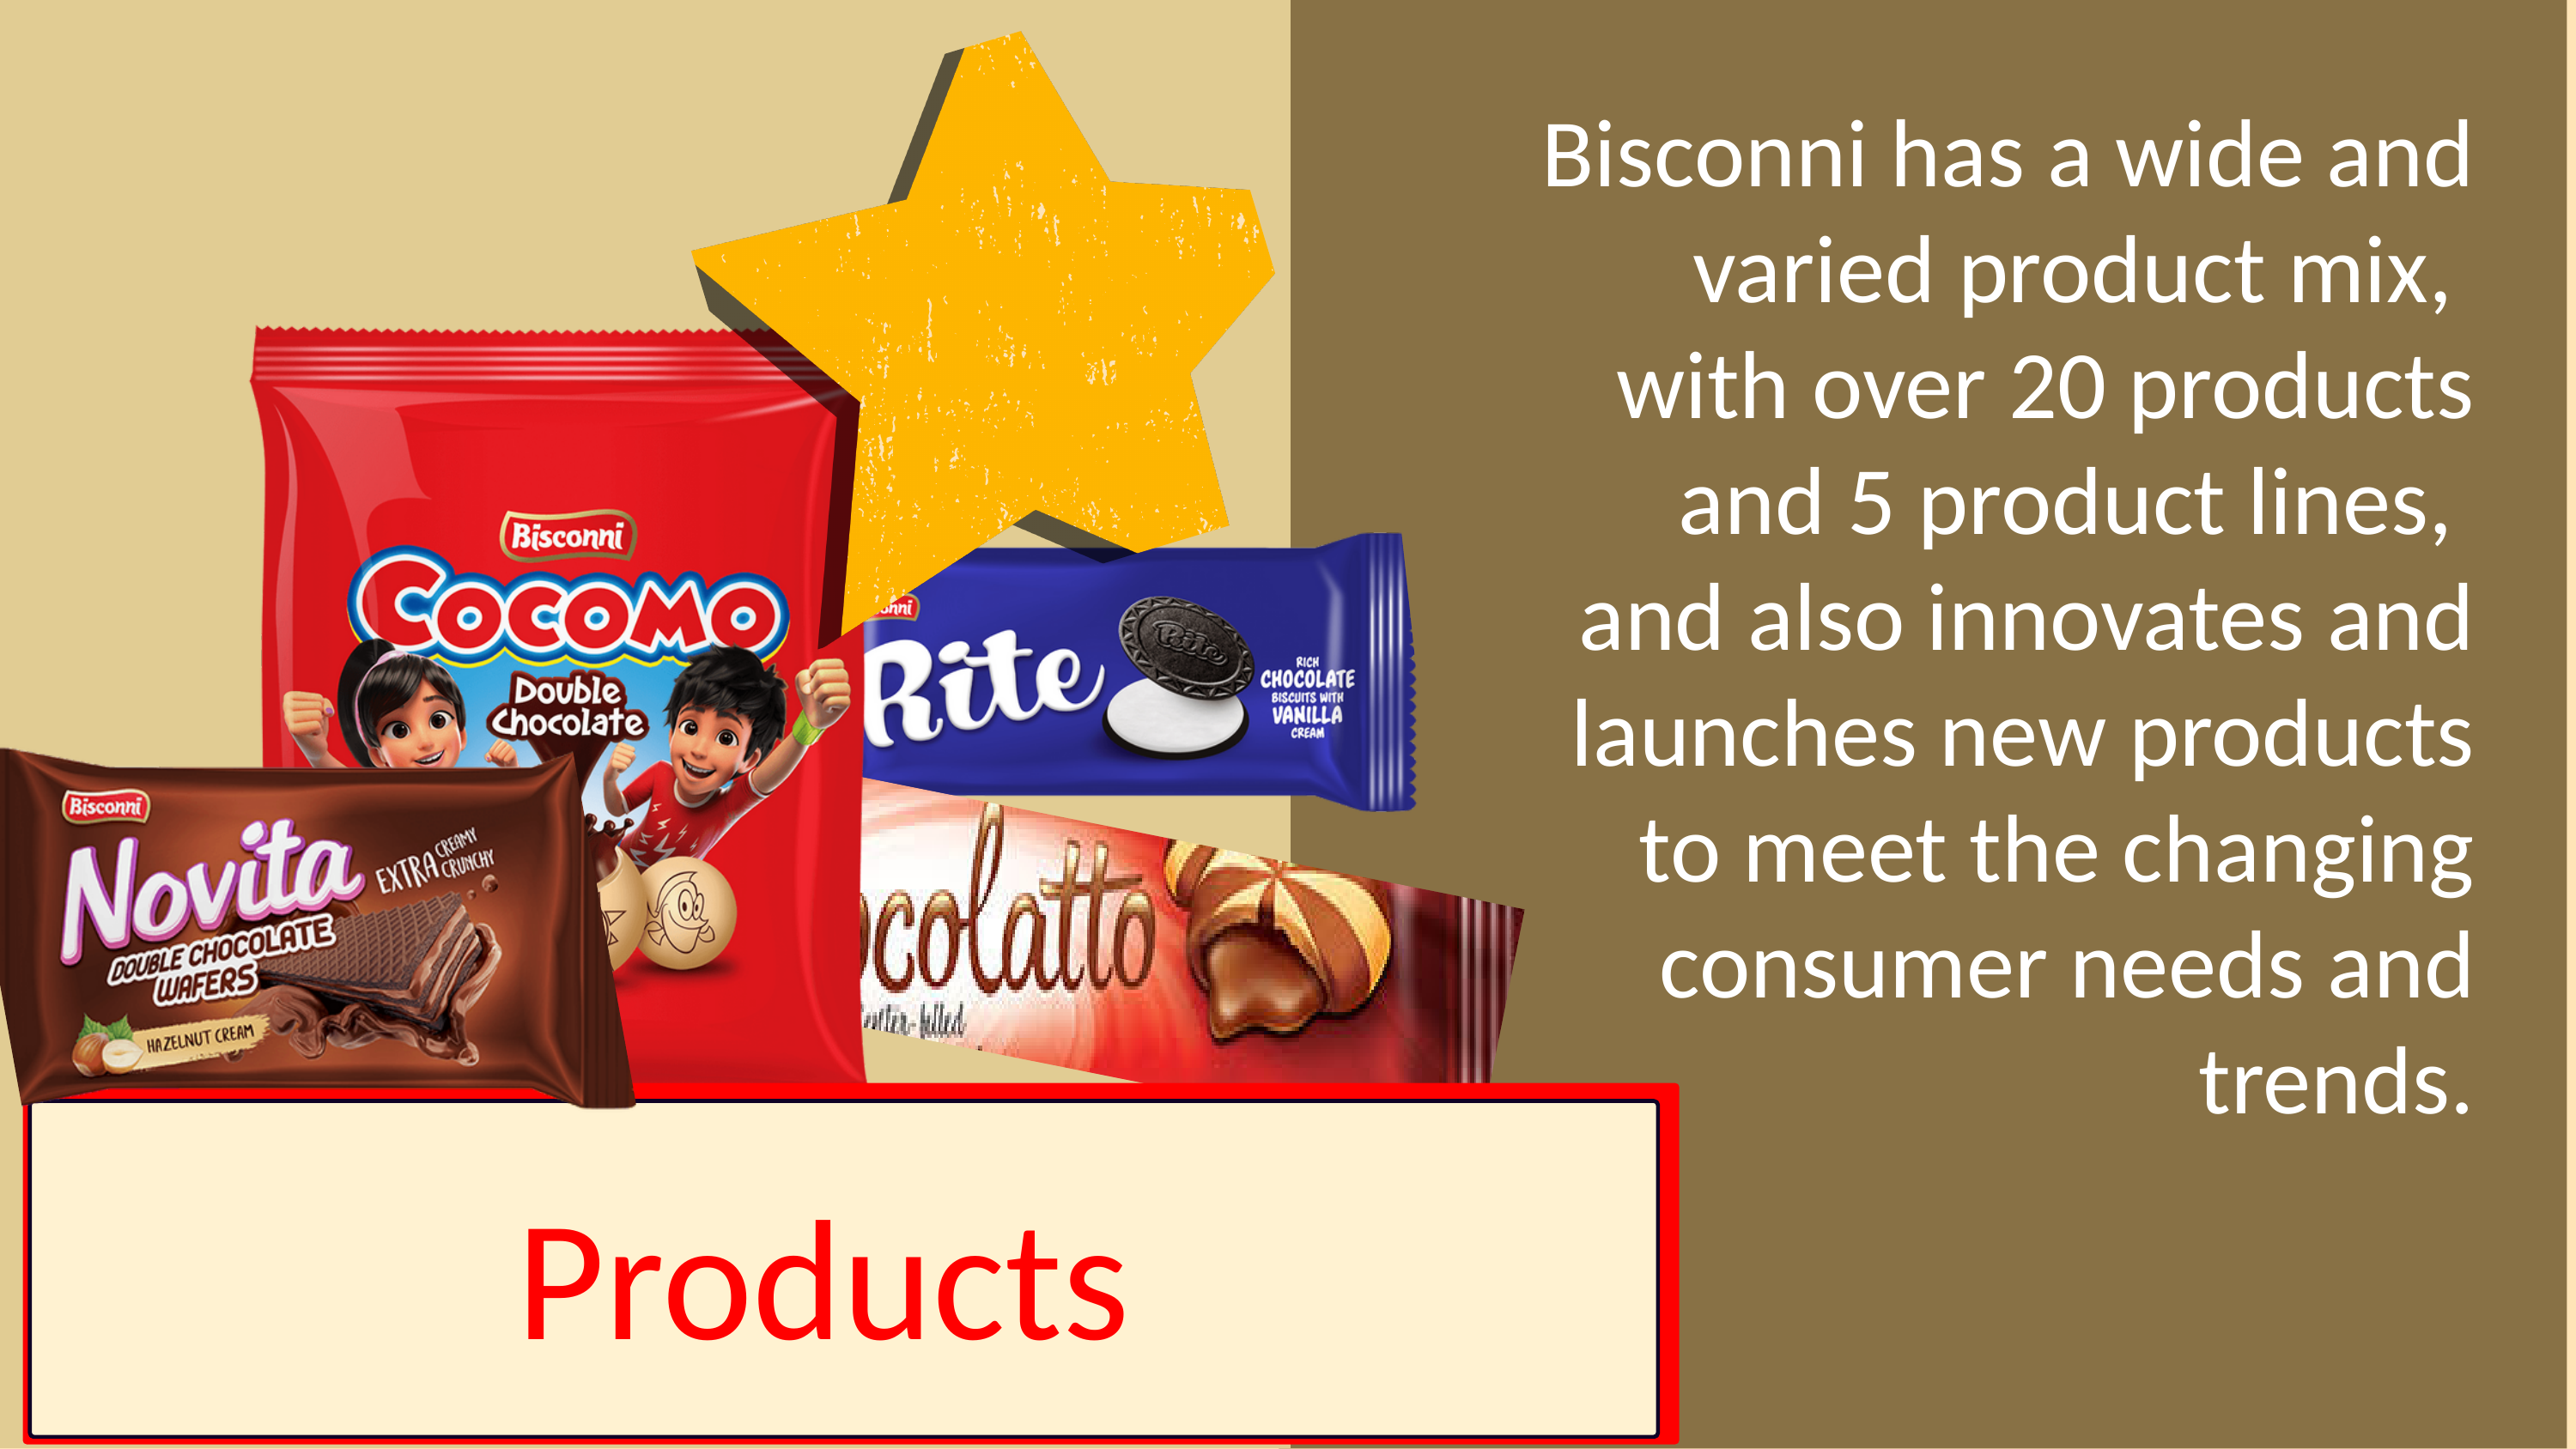

Bisconni has a wide and varied product mix,
with over 20 products and 5 product lines,
and also innovates and launches new products to meet the changing consumer needs and trends.

Products